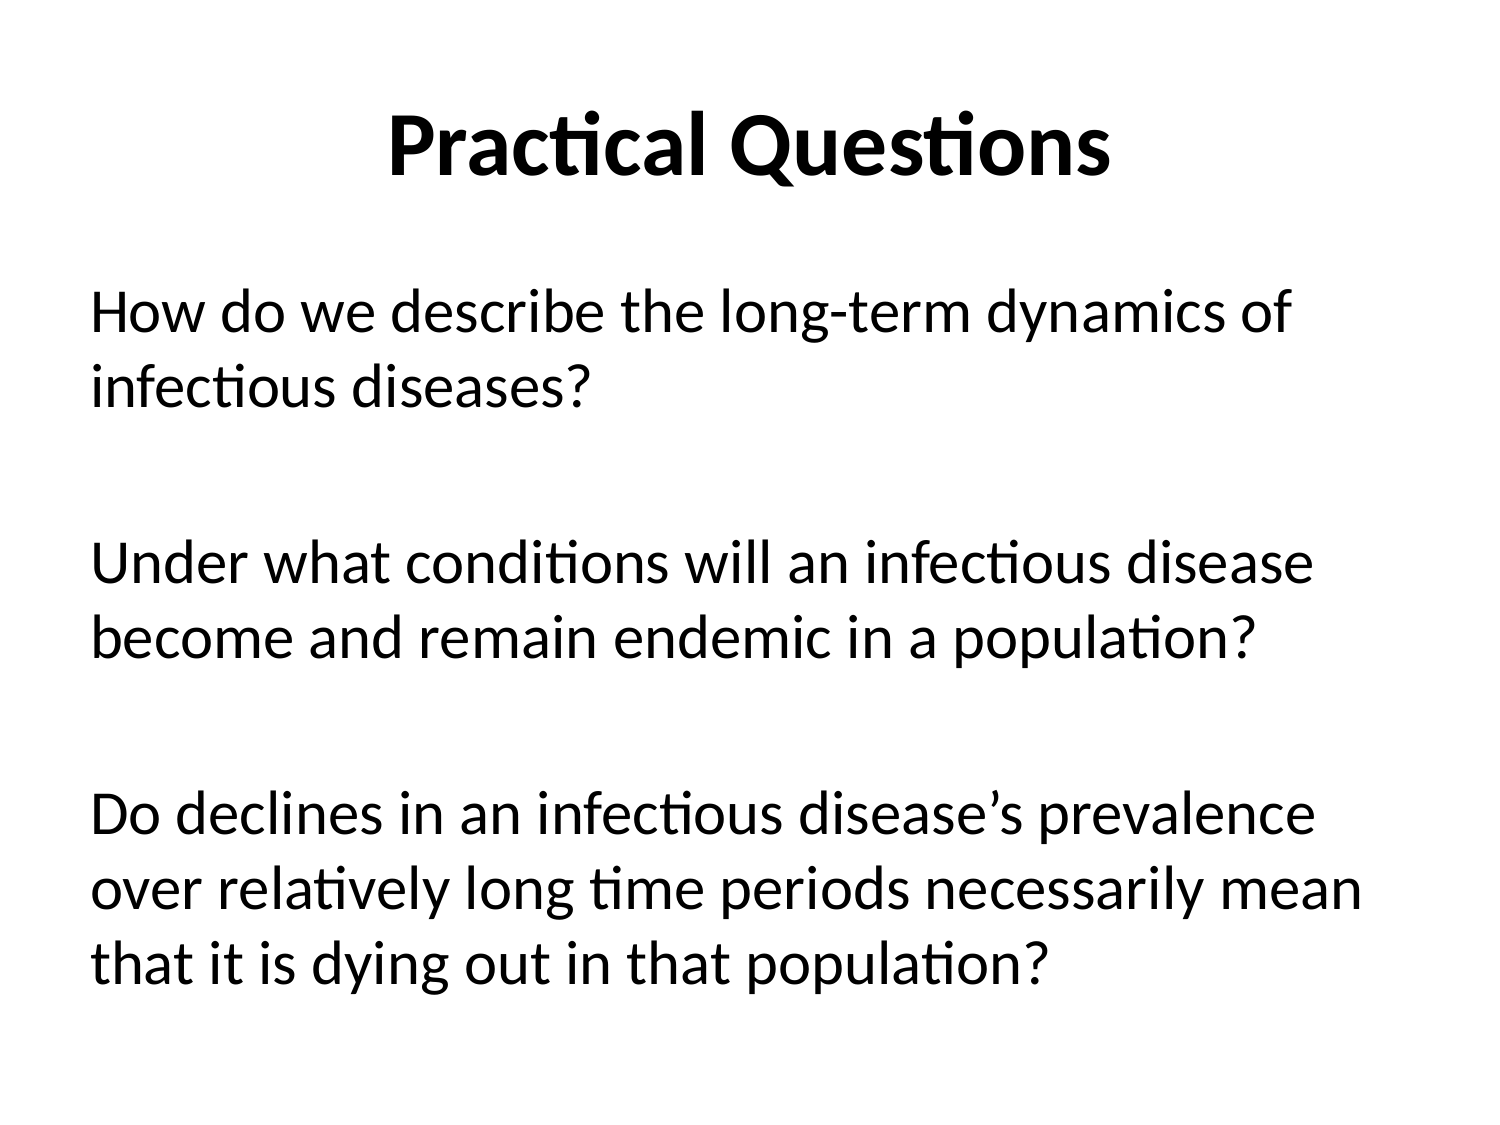

# Practical Questions
How do we describe the long-term dynamics of infectious diseases?

Under what conditions will an infectious disease become and remain endemic in a population?

Do declines in an infectious disease’s prevalence over relatively long time periods necessarily mean that it is dying out in that population?